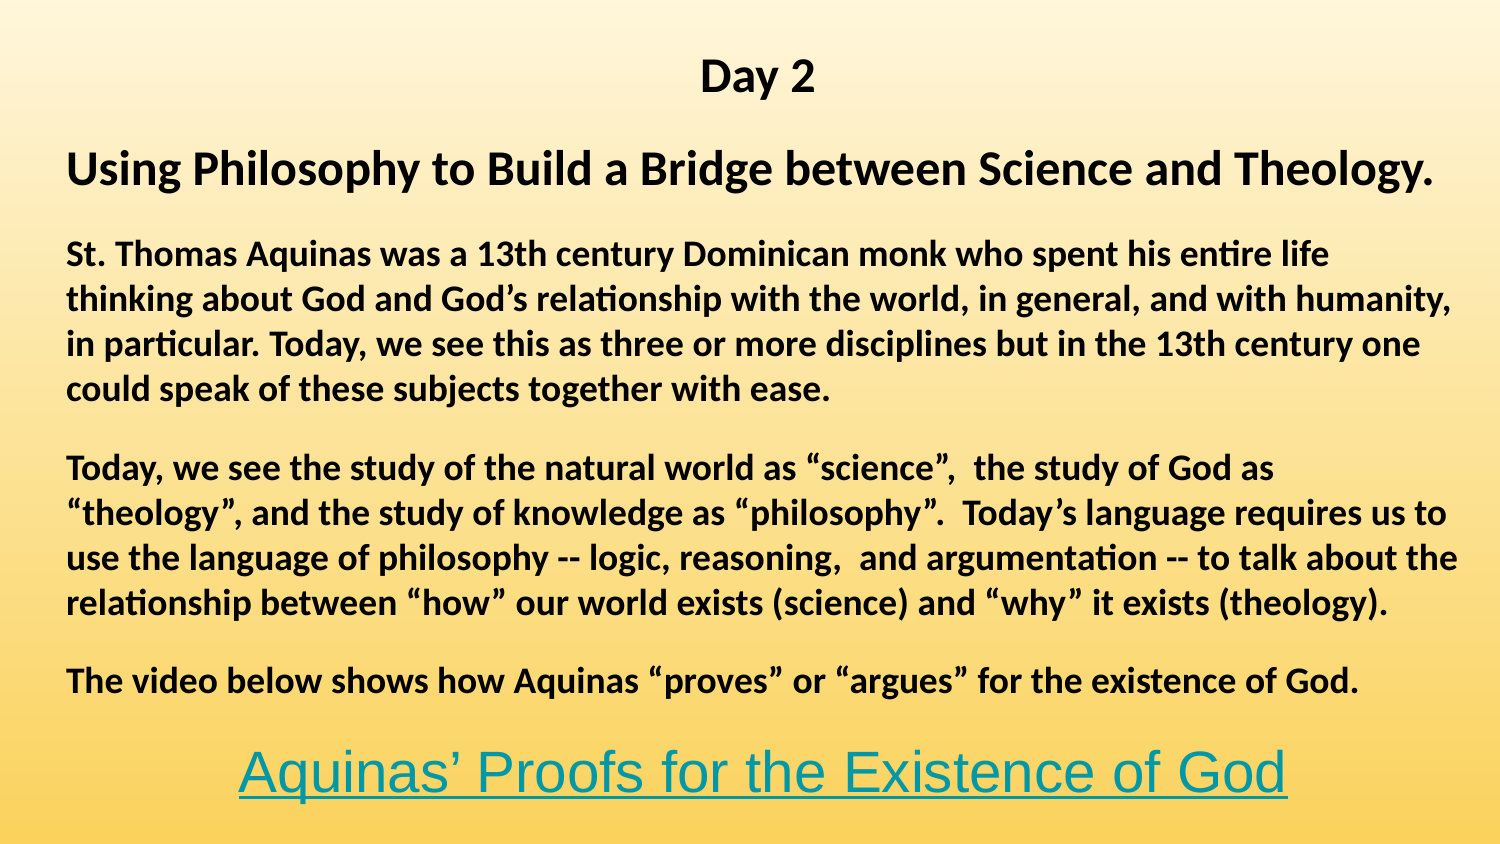

Day 2
Using Philosophy to Build a Bridge between Science and Theology.
St. Thomas Aquinas was a 13th century Dominican monk who spent his entire life thinking about God and God’s relationship with the world, in general, and with humanity, in particular. Today, we see this as three or more disciplines but in the 13th century one could speak of these subjects together with ease.
Today, we see the study of the natural world as “science”,  the study of God as “theology”, and the study of knowledge as “philosophy”.  Today’s language requires us to use the language of philosophy -- logic, reasoning,  and argumentation -- to talk about the relationship between “how” our world exists (science) and “why” it exists (theology).
The video below shows how Aquinas “proves” or “argues” for the existence of God.
Aquinas’ Proofs for the Existence of God